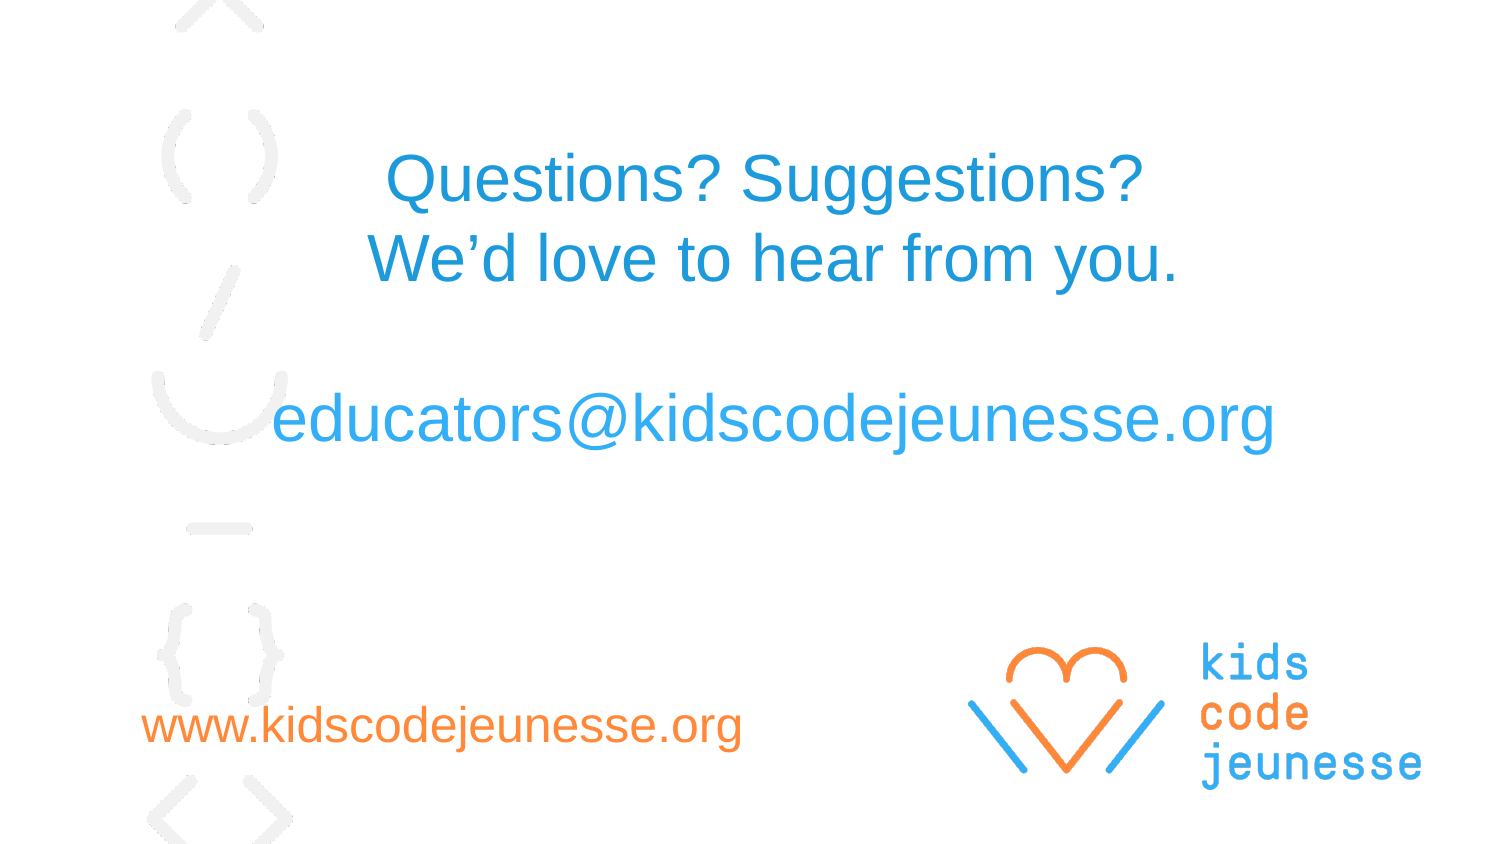

Questions? Suggestions?
We’d love to hear from you.
educators@kidscodejeunesse.org
www.kidscodejeunesse.org